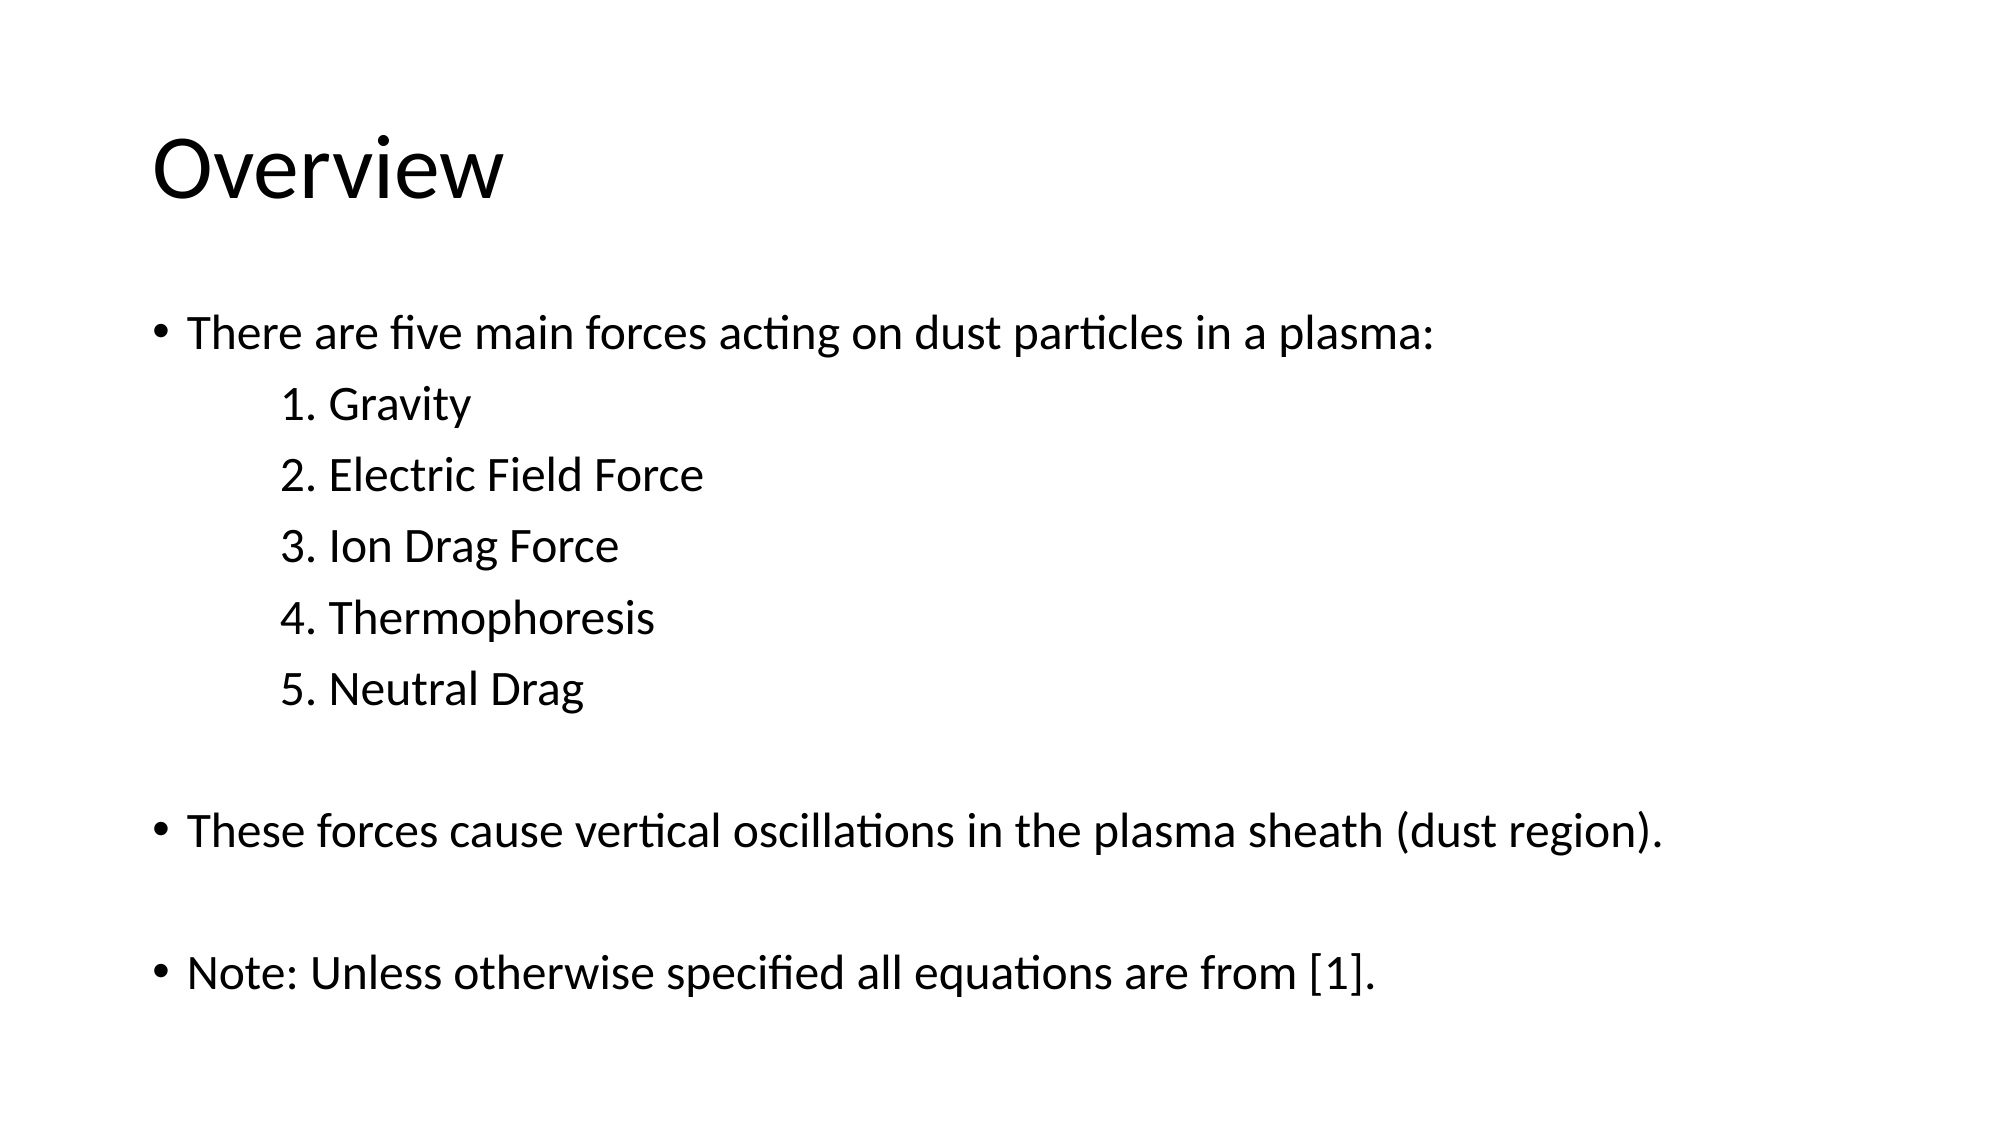

# Overview
There are five main forces acting on dust particles in a plasma:
	1. Gravity
	2. Electric Field Force
	3. Ion Drag Force
	4. Thermophoresis
	5. Neutral Drag

These forces cause vertical oscillations in the plasma sheath (dust region).

Note: Unless otherwise specified all equations are from [1].